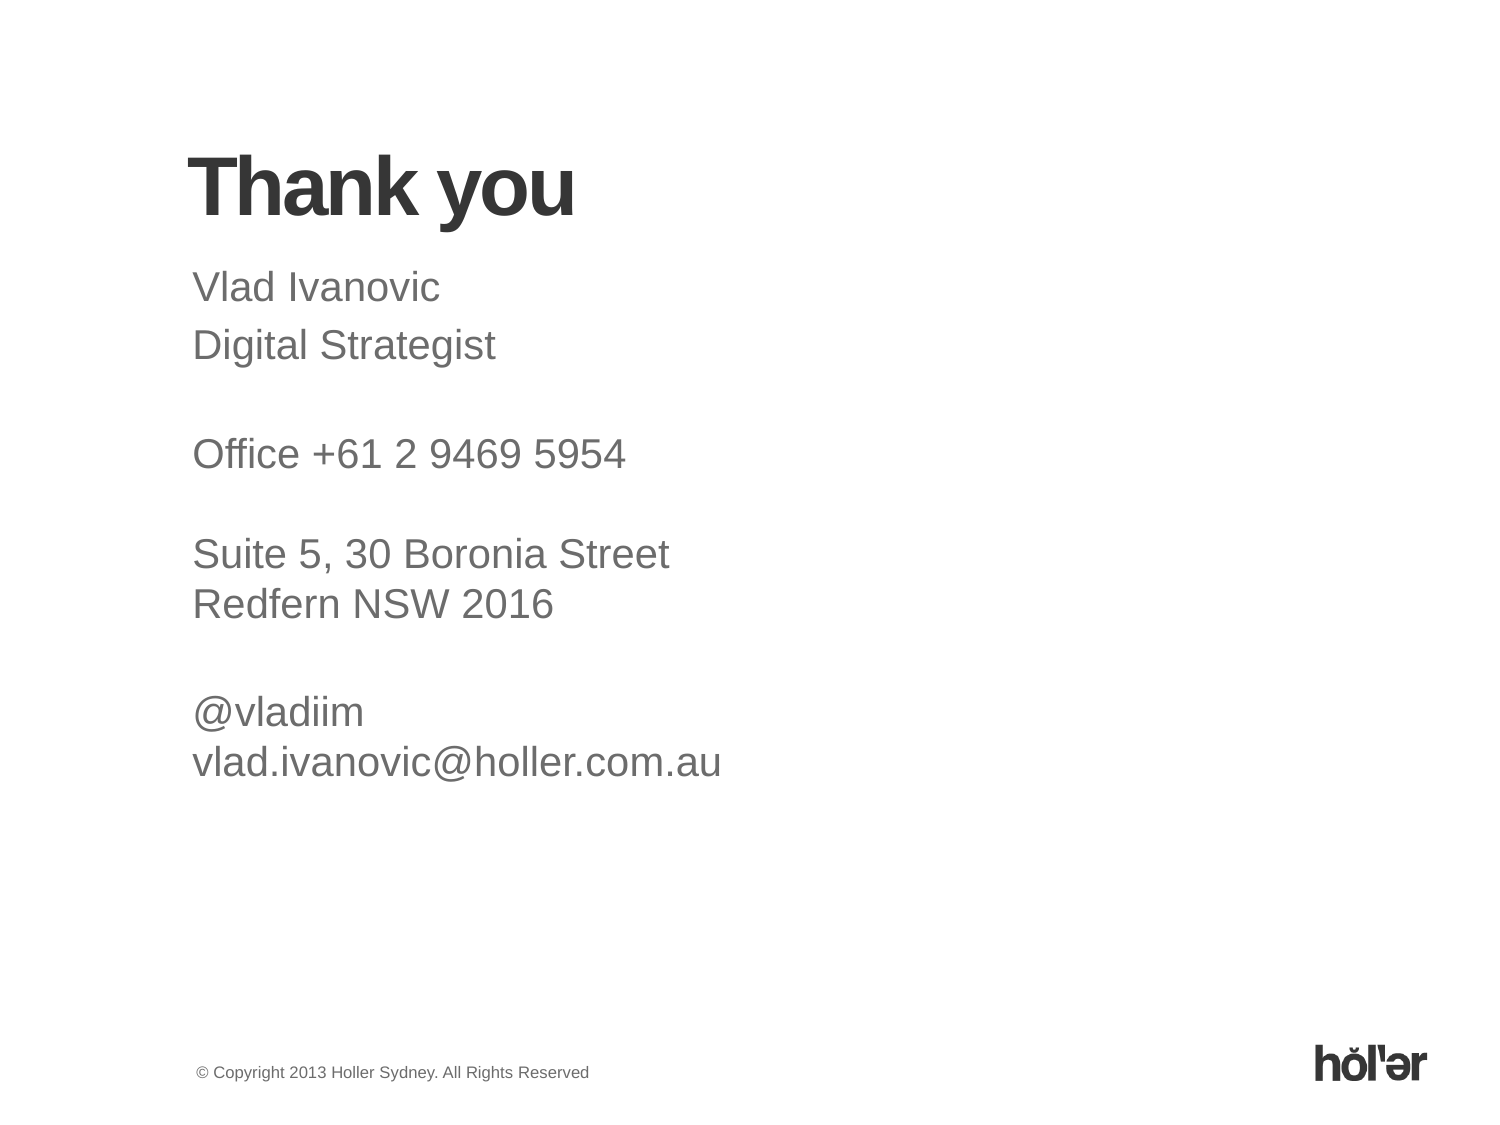

# Thank you
Vlad Ivanovic
Digital Strategist
Office +61 2 9469 5954
Suite 5, 30 Boronia Street
Redfern NSW 2016
@vladiim
vlad.ivanovic@holler.com.au